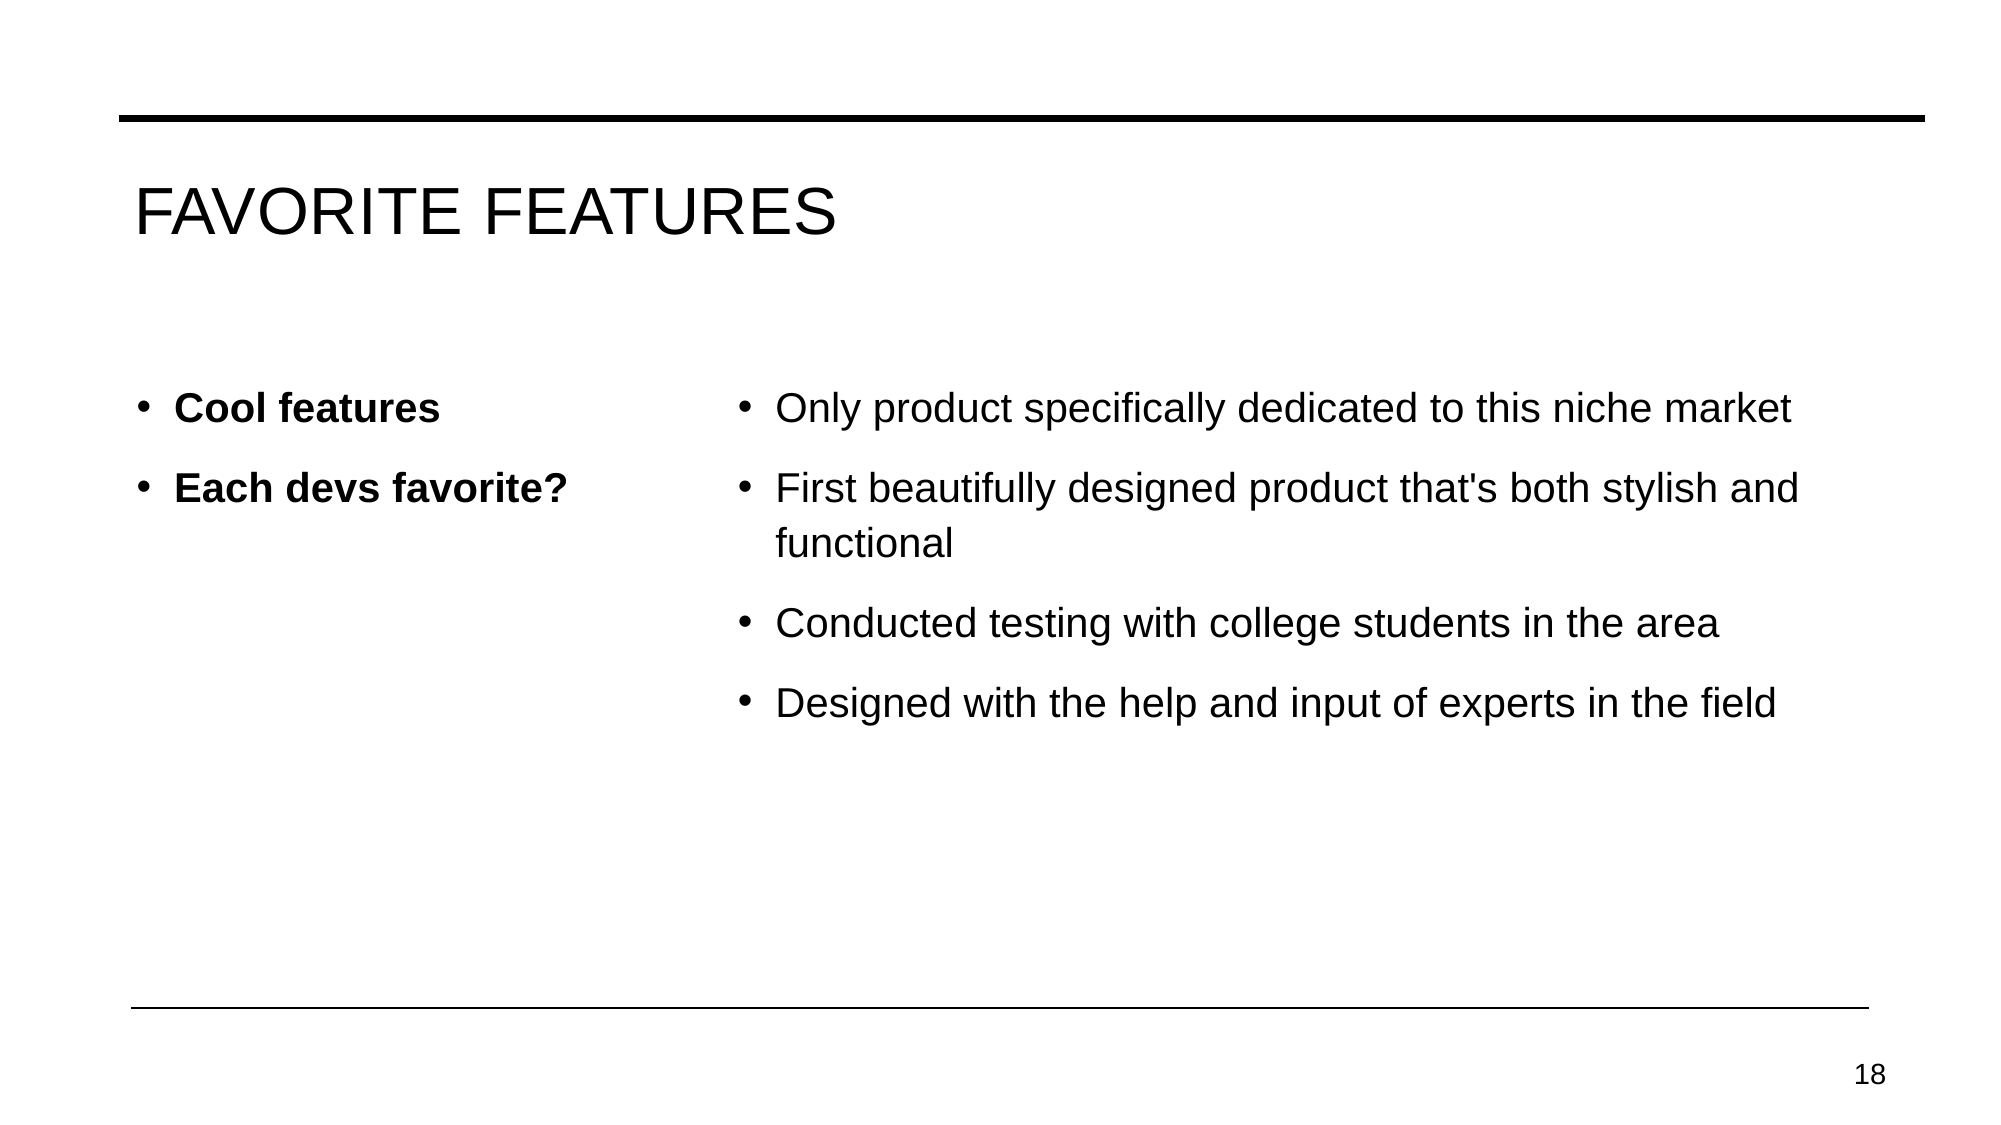

# Favorite features
Cool features
Each devs favorite?
Only product specifically dedicated to this niche market
First beautifully designed product that's both stylish and functional
Conducted testing with college students in the area
Designed with the help and input of experts in the field
18